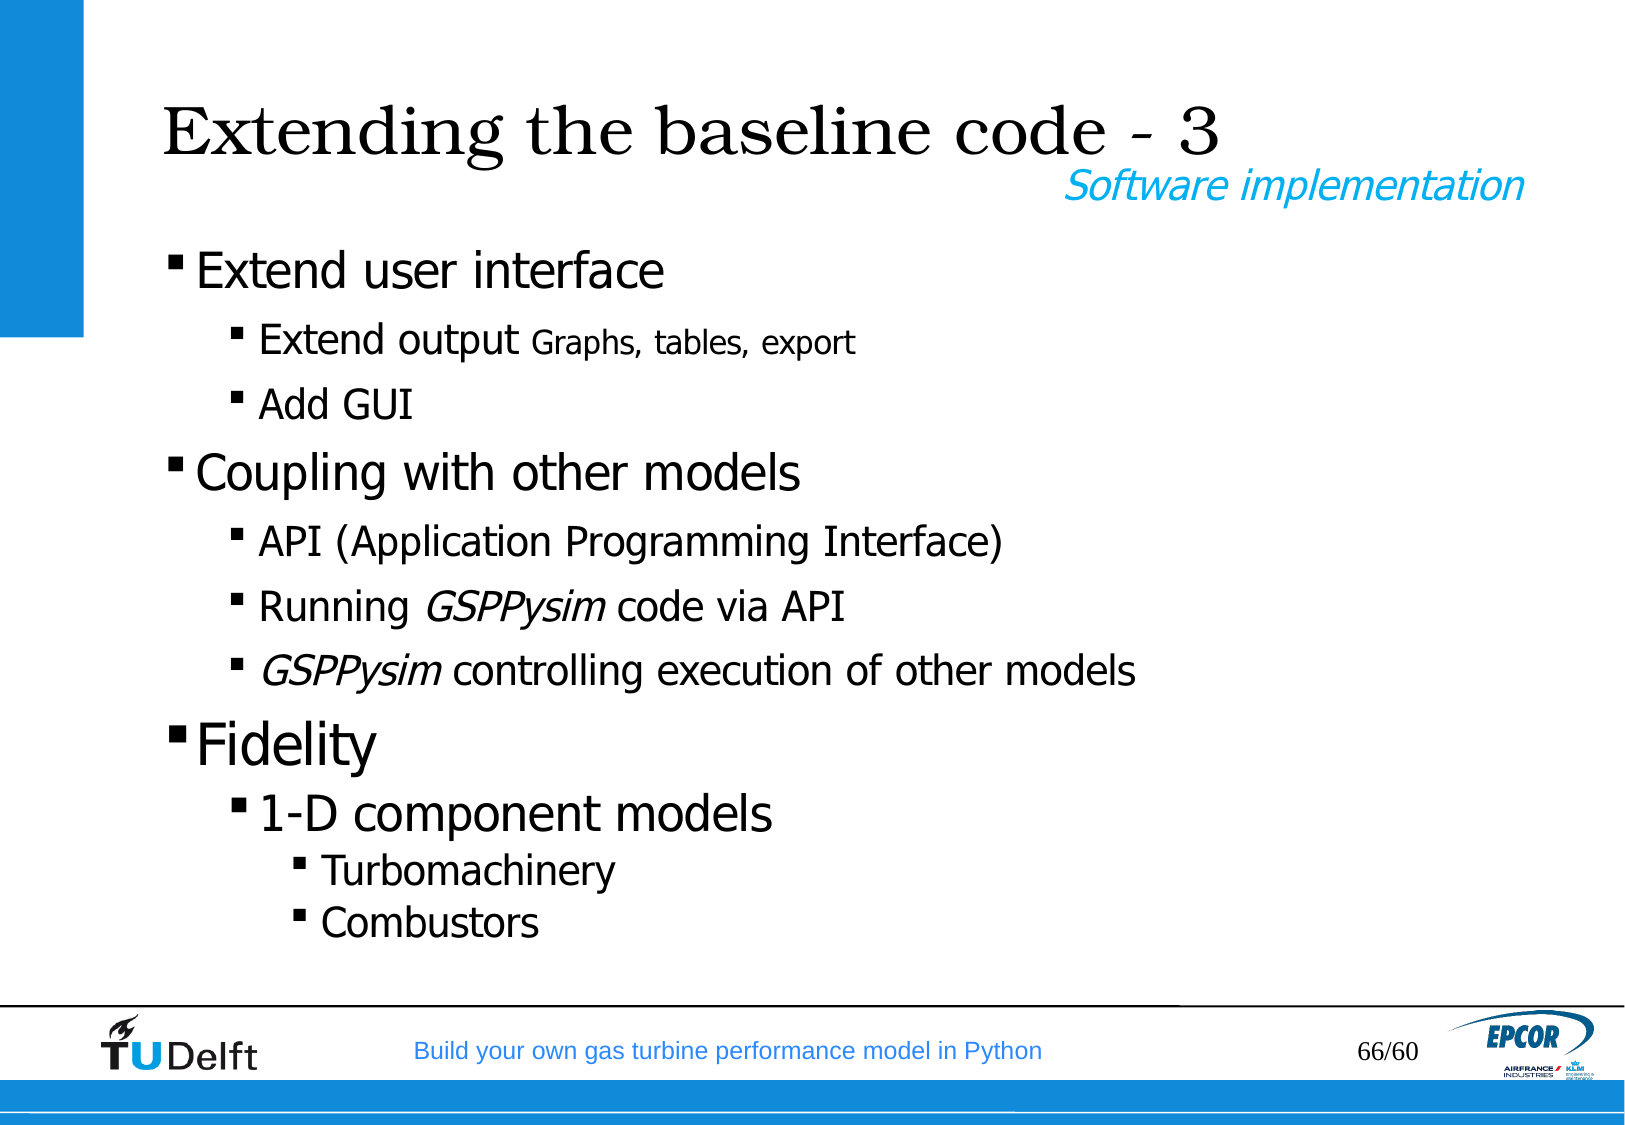

# Extending the baseline code - 3
Software implementation

Extend user interface
Extend output Graphs, tables, export
Add GUI
Coupling with other models
API (Application Programming Interface)
Running GSPPysim code via API
GSPPysim controlling execution of other models
Fidelity
1-D component models
Turbomachinery
Combustors